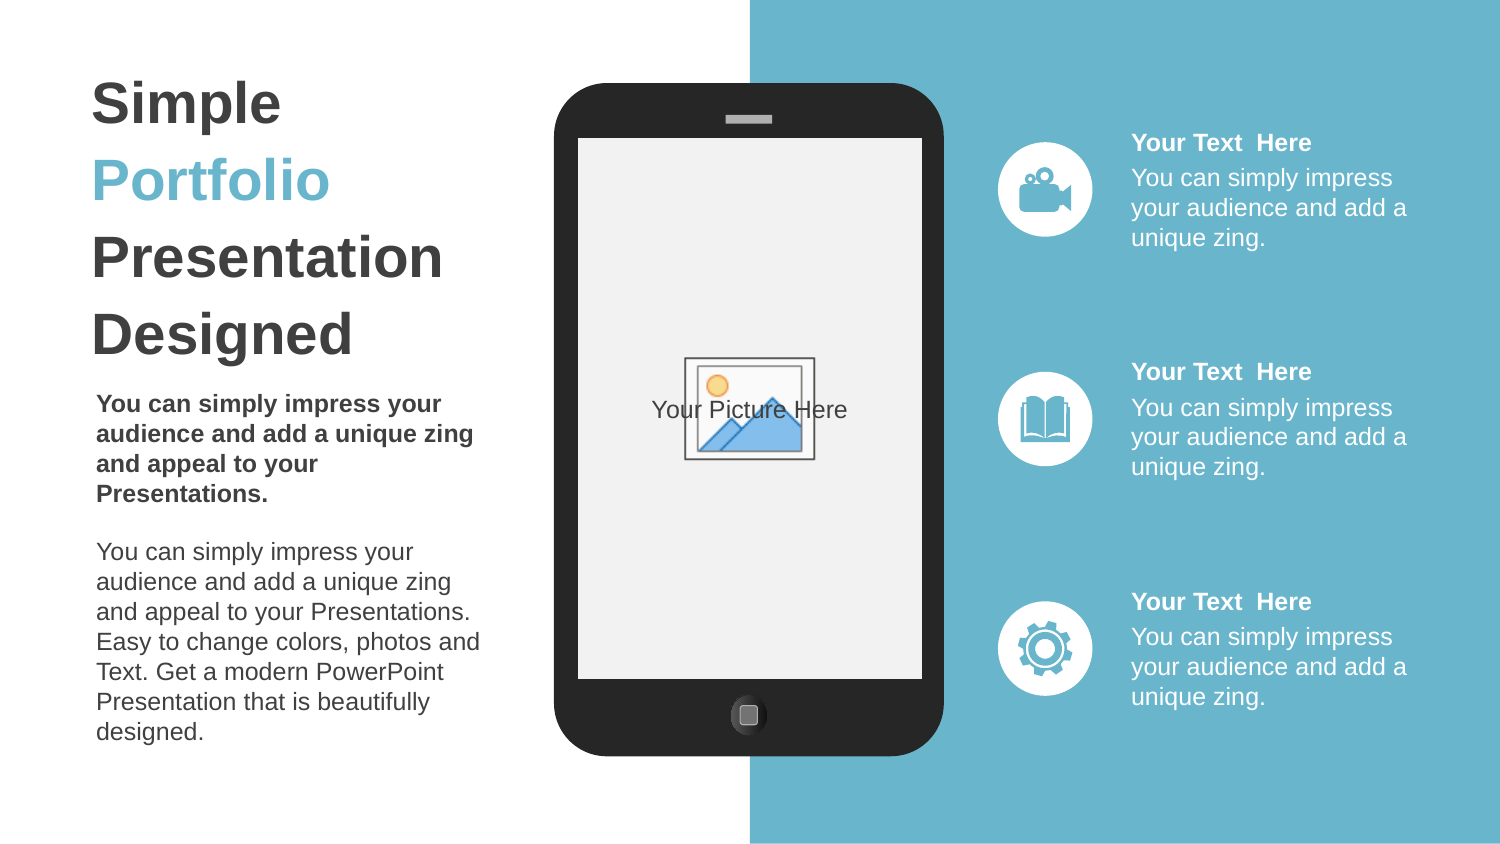

Simple Portfolio Presentation Designed
Your Text  Here
You can simply impress your audience and add a unique zing.

Your Text  Here
You can simply impress your audience and add a unique zing.

You can simply impress your audience and add a unique zing and appeal to your Presentations.

You can simply impress your audience and add a unique zing and appeal to your Presentations.
Easy to change colors, photos and Text. Get a modern PowerPoint  Presentation that is beautifully designed.
Your Text  Here
You can simply impress your audience and add a unique zing.